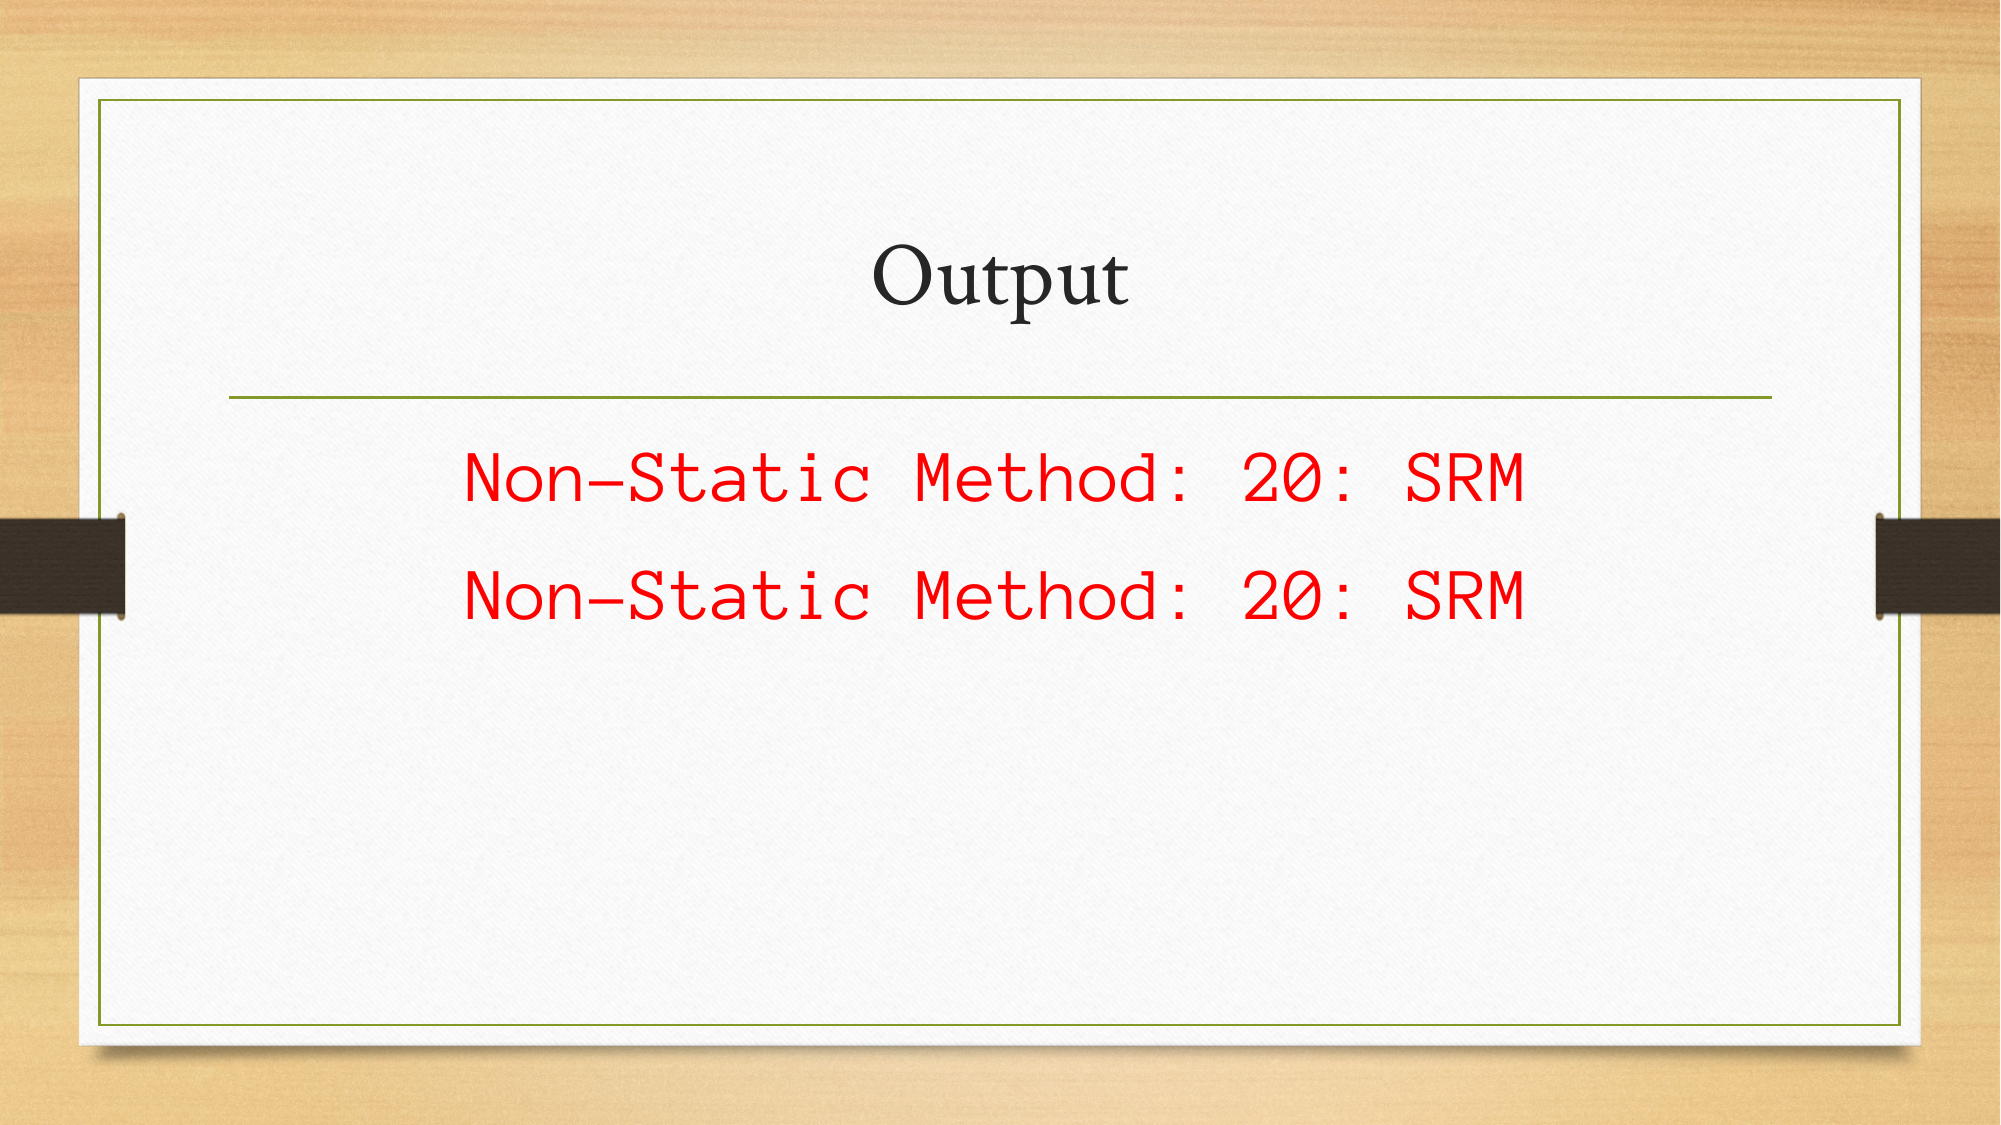

# Output
Non-Static Method: 20: SRM
Non-Static Method: 20: SRM